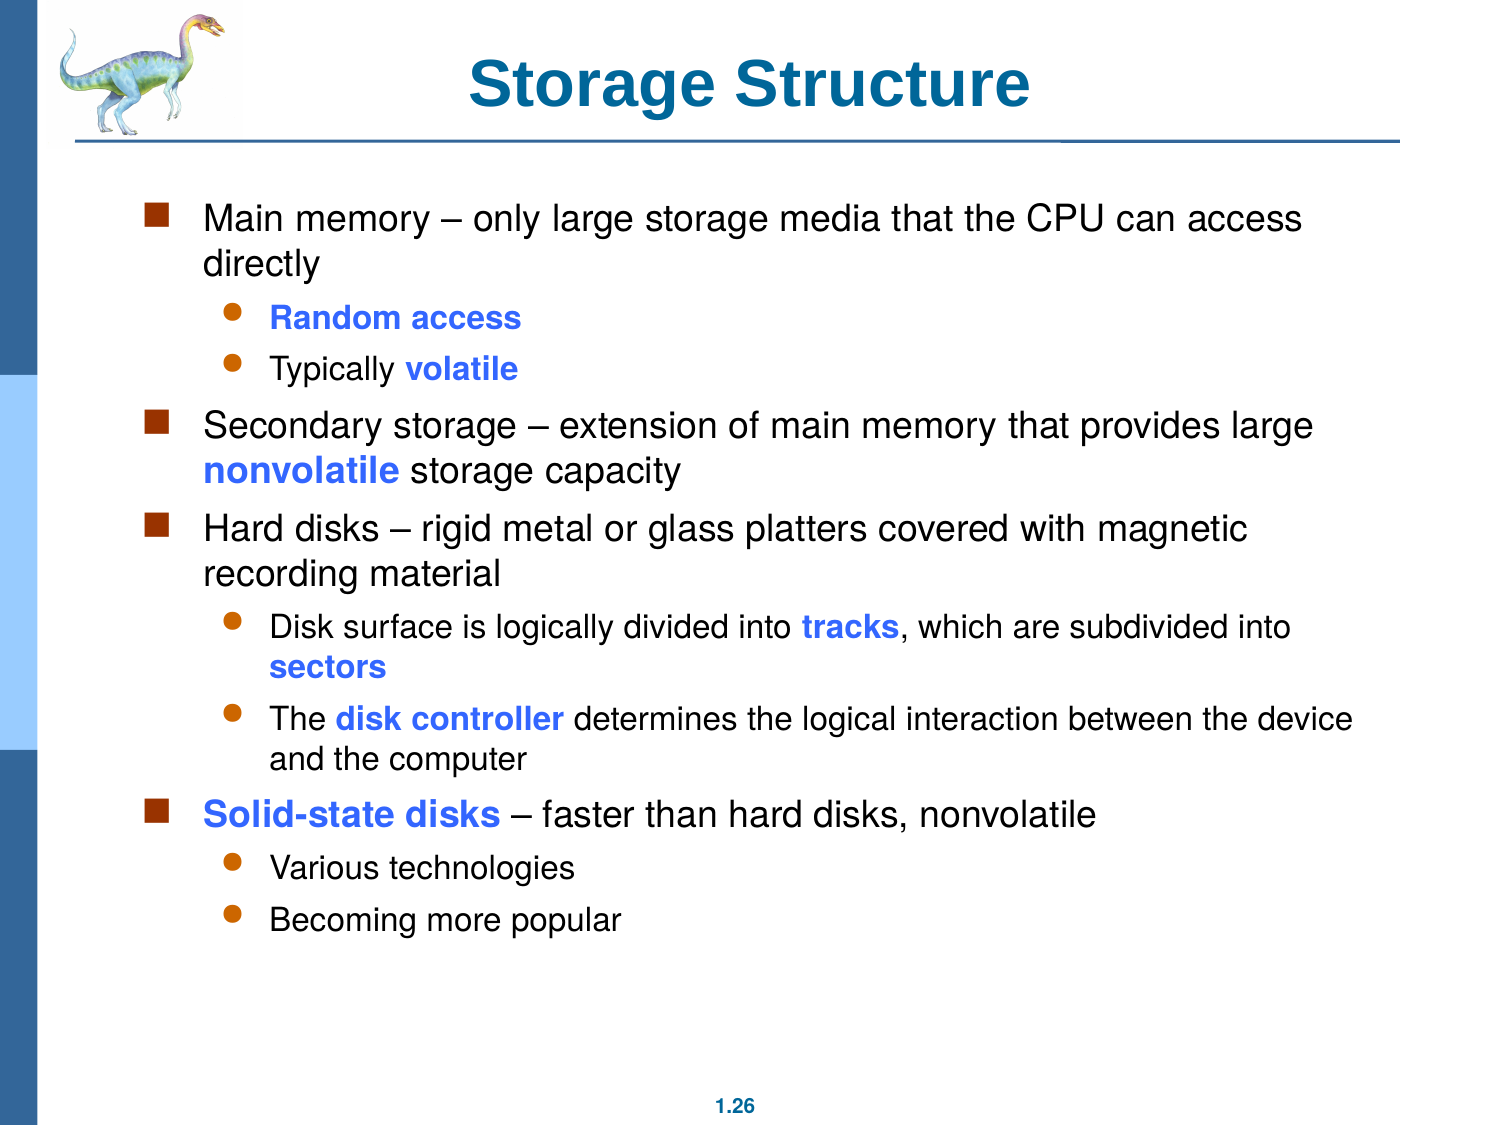

Storage Structure
Main memory – only large storage media that the CPU can access directly
Random access
Typically volatile
Secondary storage – extension of main memory that provides large nonvolatile storage capacity
Hard disks – rigid metal or glass platters covered with magnetic recording material
Disk surface is logically divided into tracks, which are subdivided into sectors
The disk controller determines the logical interaction between the device and the computer
Solid-state disks – faster than hard disks, nonvolatile
Various technologies
Becoming more popular